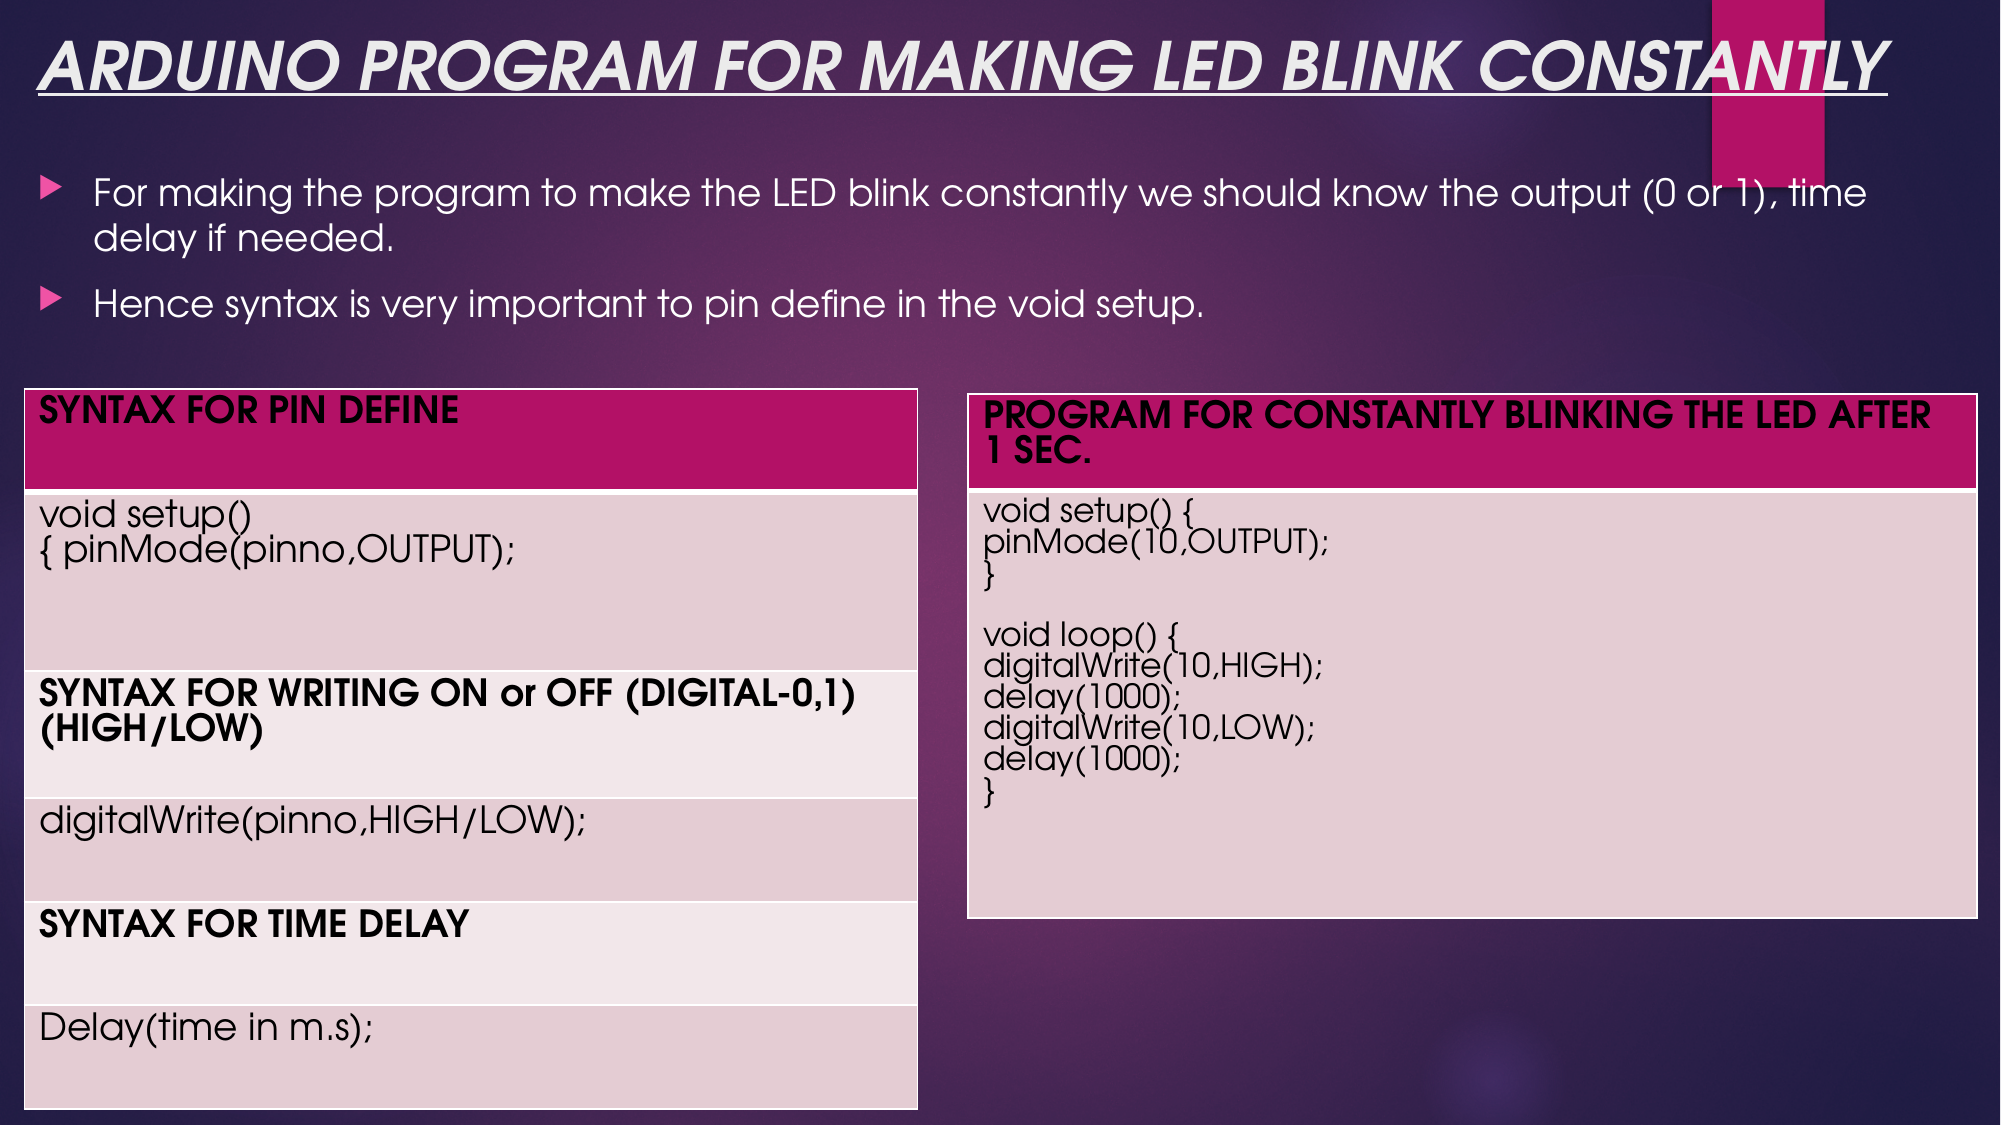

# ARDUINO PROGRAM FOR MAKING LED BLINK CONSTANTLY
For making the program to make the LED blink constantly we should know the output (0 or 1), time delay if needed.
Hence syntax is very important to pin define in the void setup.
| SYNTAX FOR PIN DEFINE |
| --- |
| void setup() { pinMode(pinno,OUTPUT); |
| SYNTAX FOR WRITING ON or OFF (DIGITAL-0,1) (HIGH/LOW) |
| digitalWrite(pinno,HIGH/LOW); |
| SYNTAX FOR TIME DELAY |
| Delay(time in m.s); |
| PROGRAM FOR CONSTANTLY BLINKING THE LED AFTER 1 SEC. |
| --- |
| void setup() { pinMode(10,OUTPUT); } void loop() { digitalWrite(10,HIGH); delay(1000); digitalWrite(10,LOW); delay(1000); } |